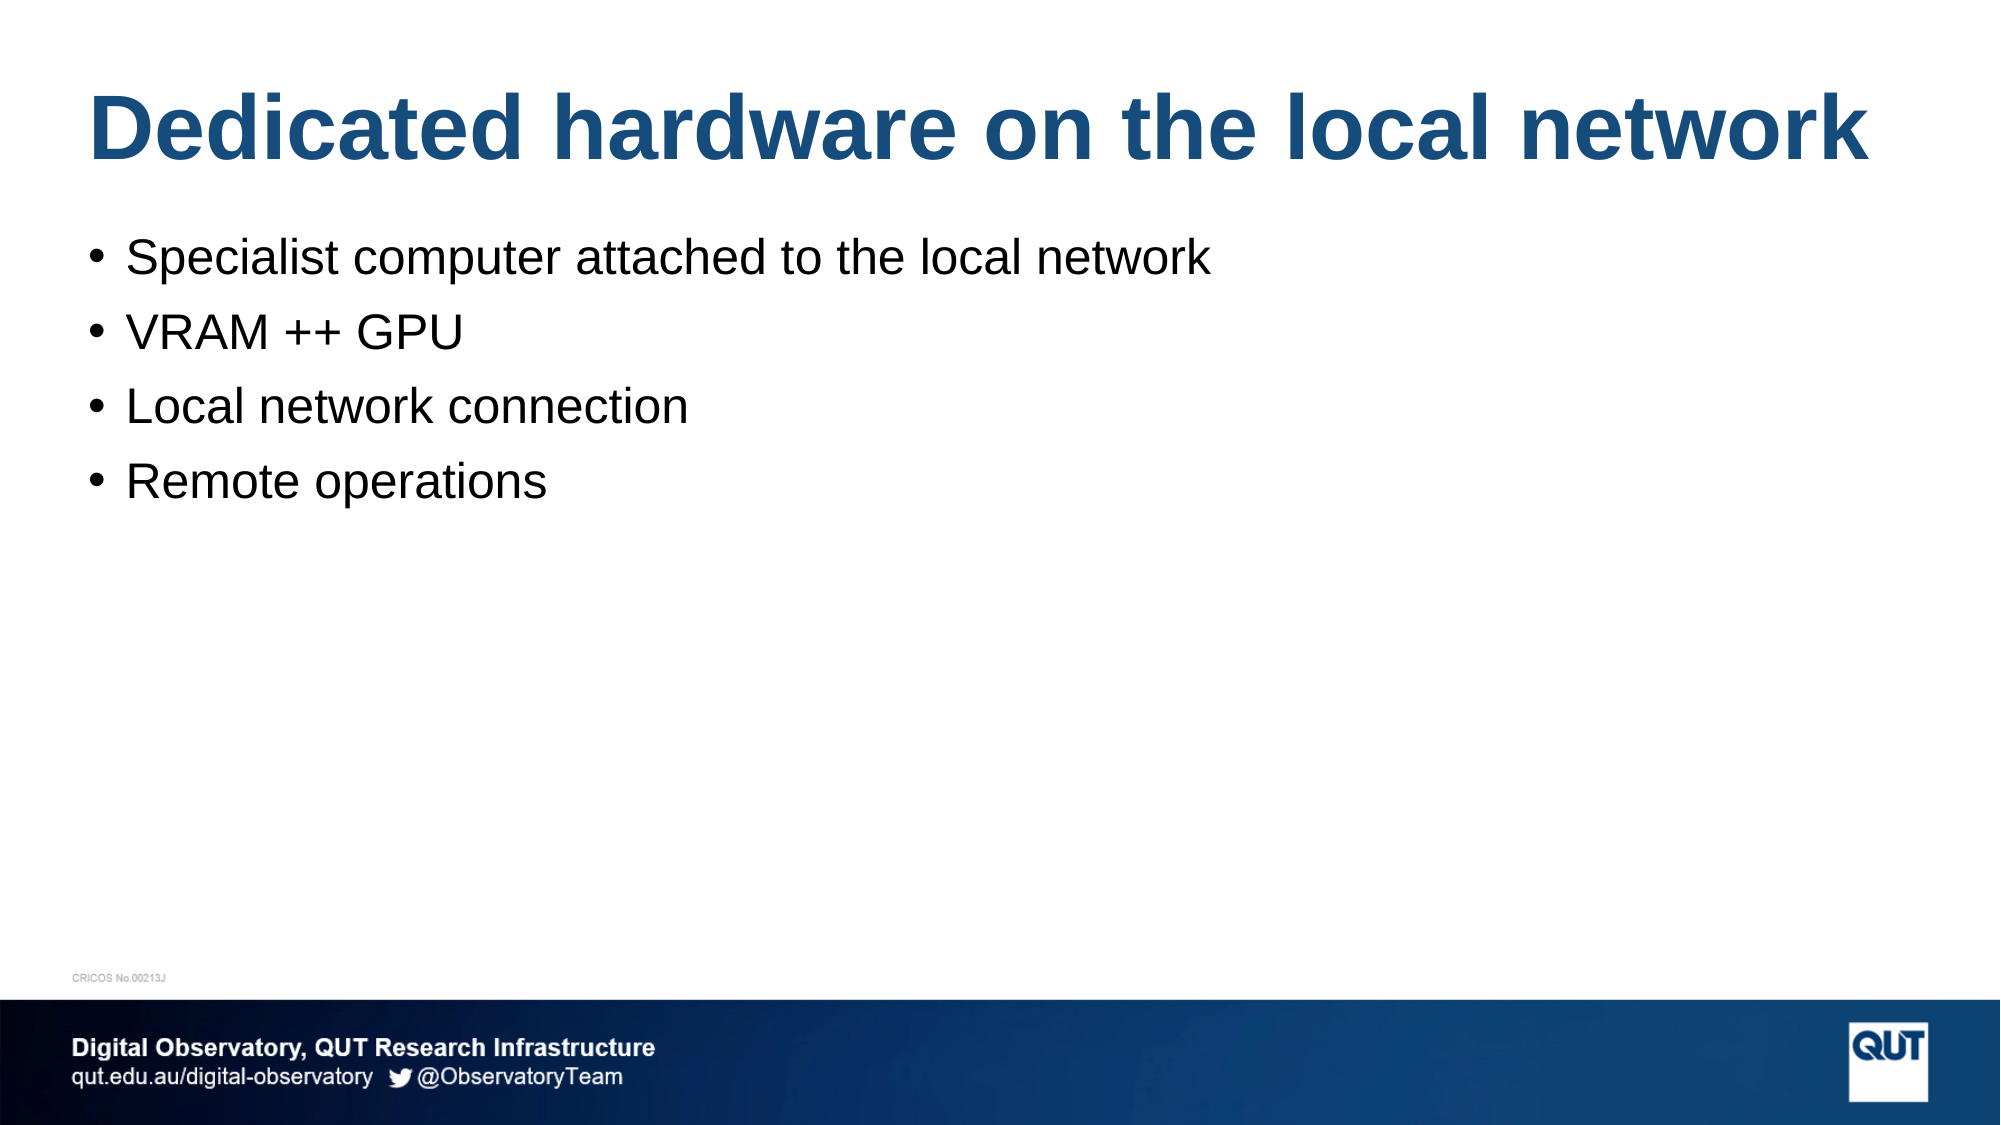

# Dedicated hardware on the local network
Specialist computer attached to the local network
VRAM ++ GPU
Local network connection
Remote operations